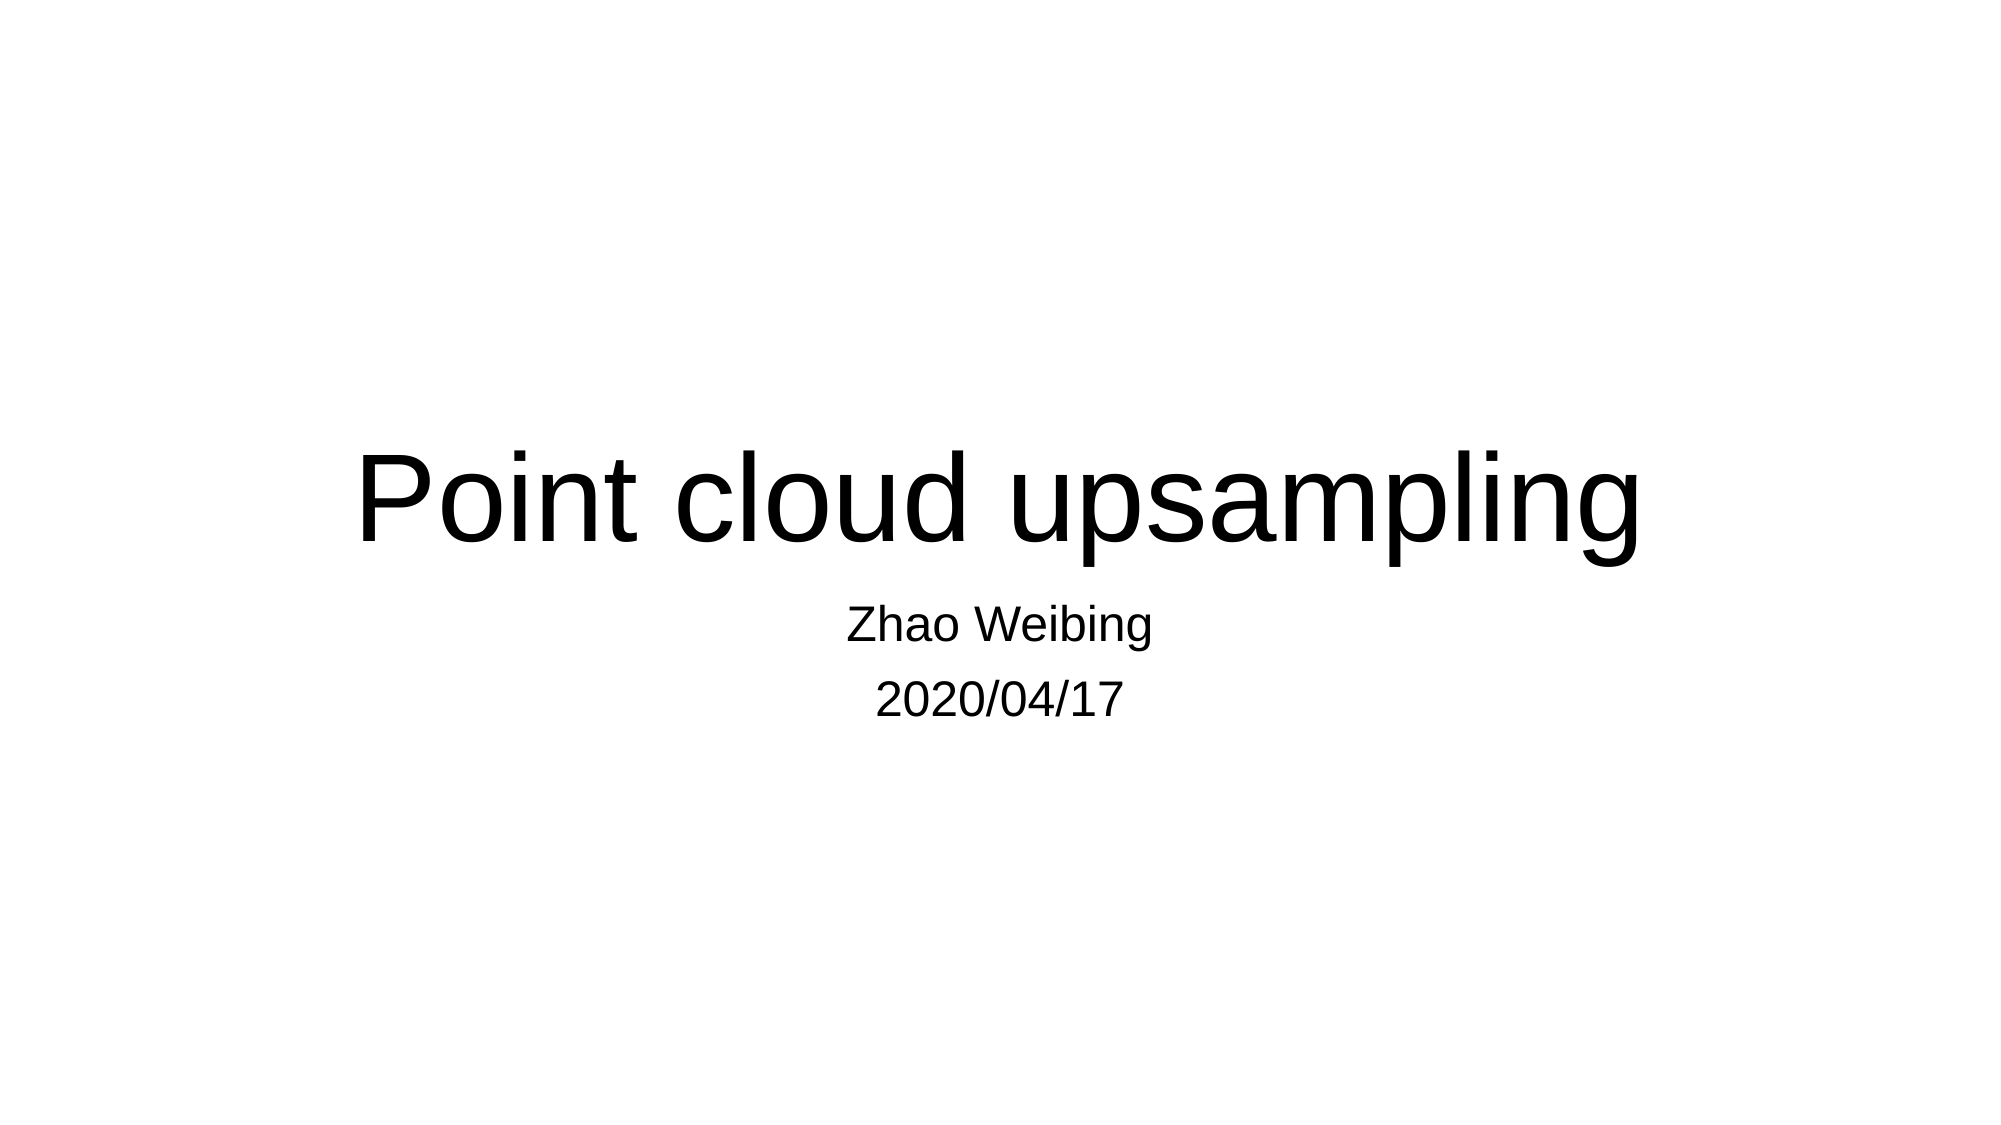

# Point cloud upsampling
Zhao Weibing
2020/04/17